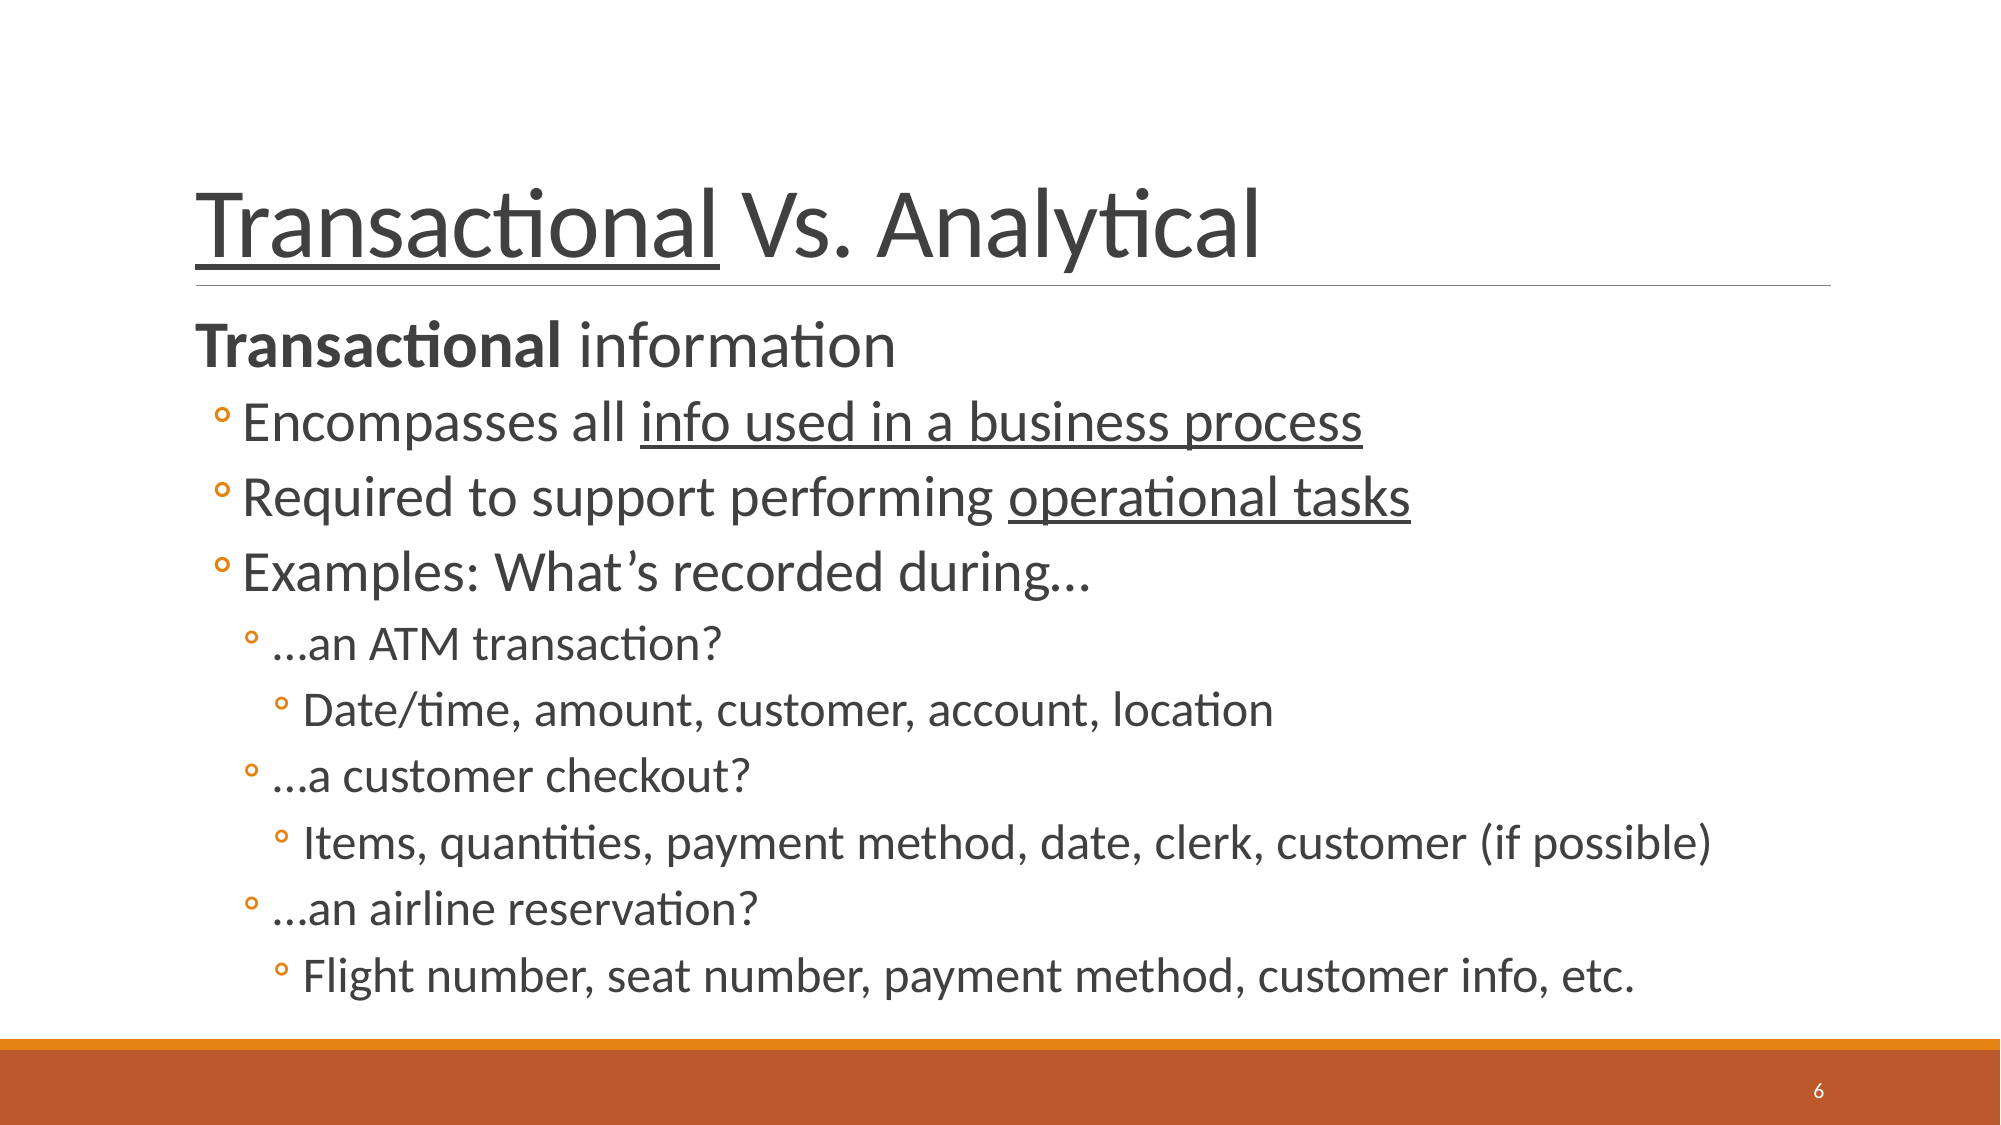

# Transactional Vs. Analytical
Transactional information
Encompasses all info used in a business process
Required to support performing operational tasks
Examples: What’s recorded during…
…an ATM transaction?
Date/time, amount, customer, account, location
…a customer checkout?
Items, quantities, payment method, date, clerk, customer (if possible)
…an airline reservation?
Flight number, seat number, payment method, customer info, etc.

6